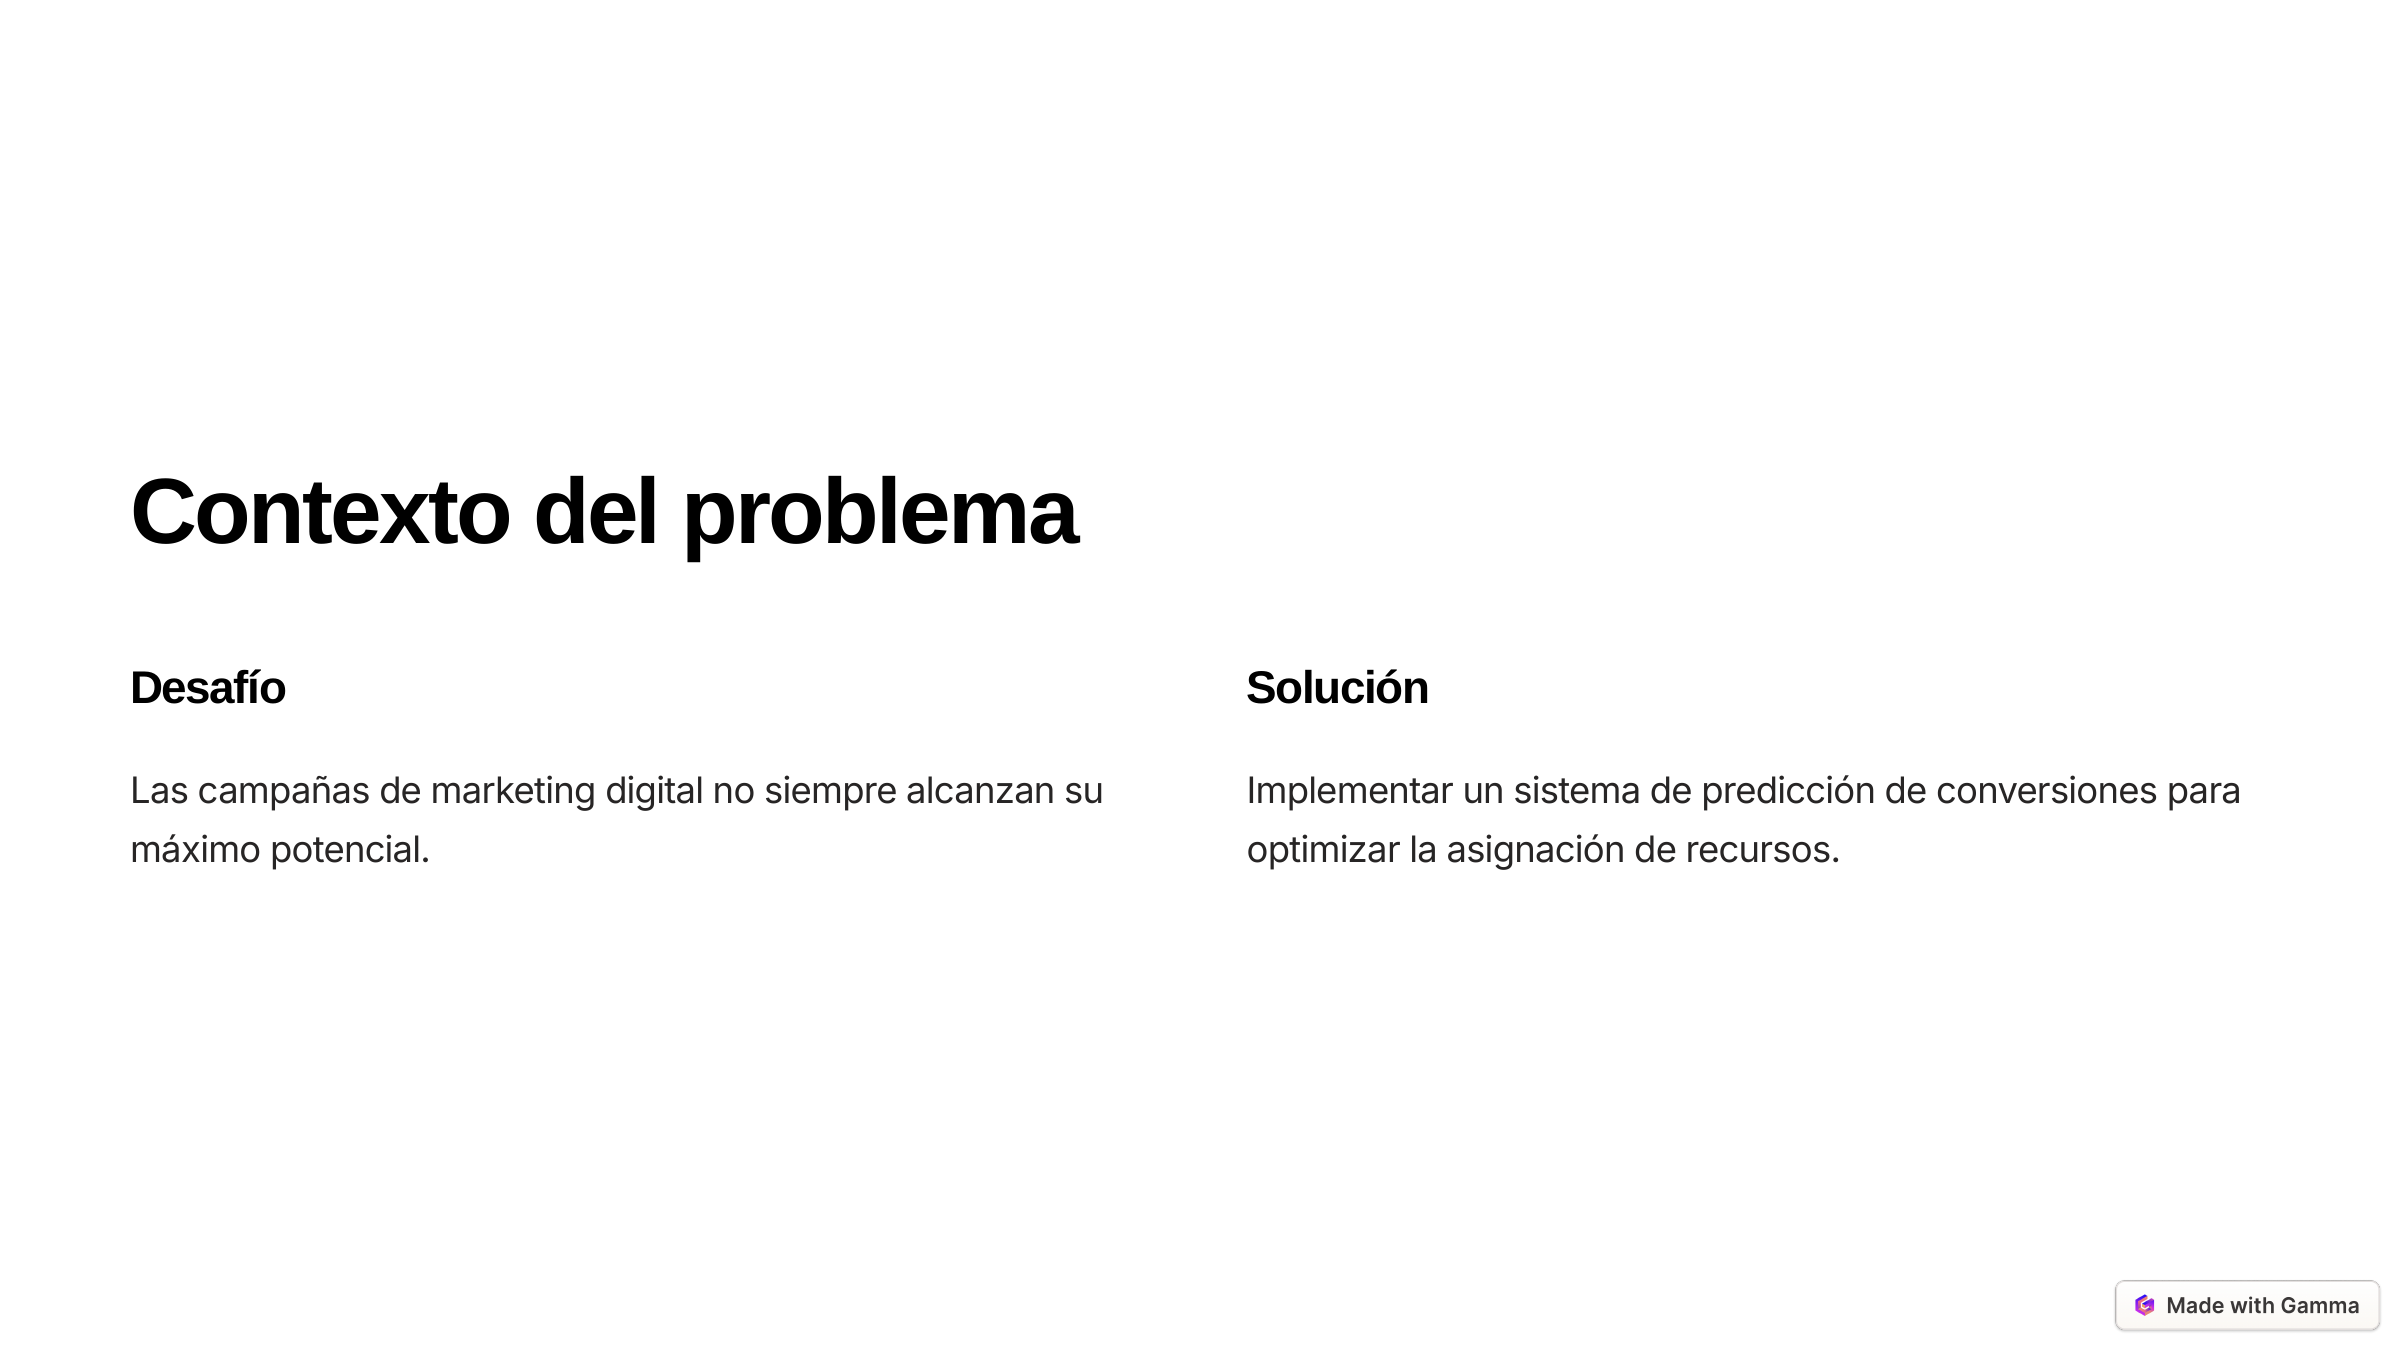

Contexto del problema
Desafío
Solución
Las campañas de marketing digital no siempre alcanzan su máximo potencial.
Implementar un sistema de predicción de conversiones para optimizar la asignación de recursos.